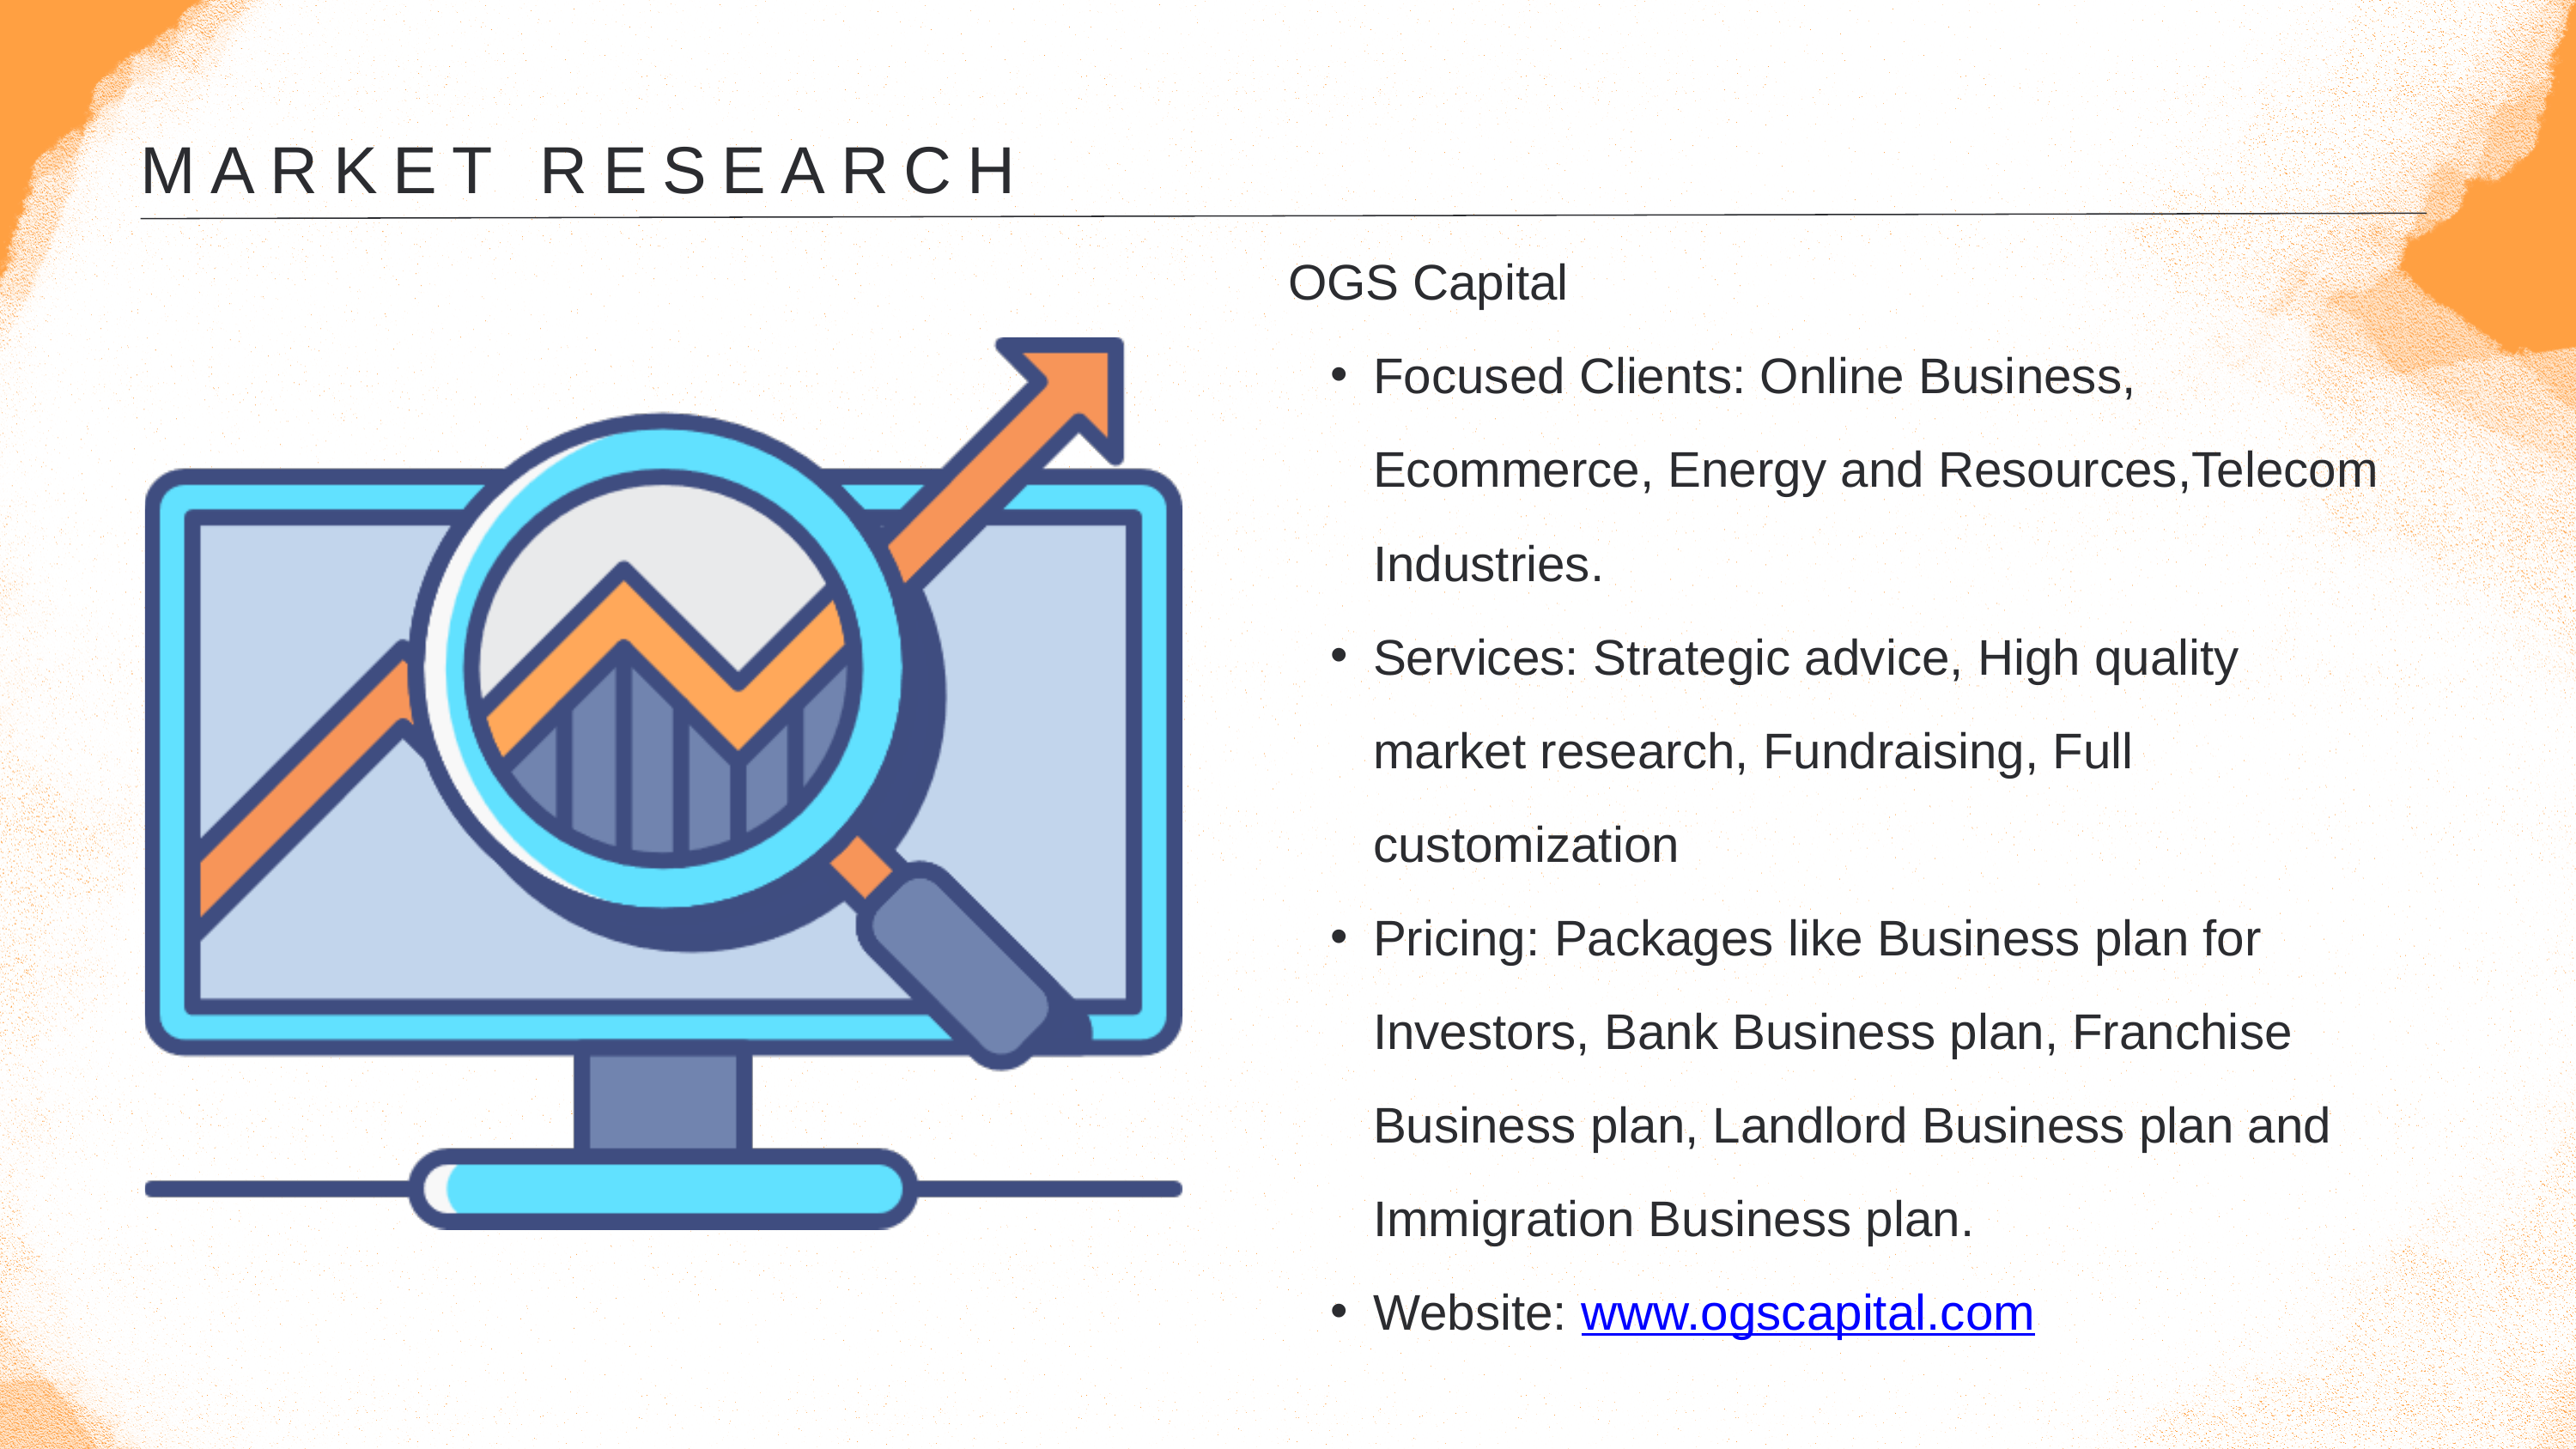

MARKET RESEARCH

OGS Capital
Focused Clients: Online Business, Ecommerce, Energy and Resources,Telecom Industries.
Services: Strategic advice, High quality market research, Fundraising, Full customization
Pricing: Packages like Business plan for Investors, Bank Business plan, Franchise Business plan, Landlord Business plan and Immigration Business plan.
Website: www.ogscapital.com